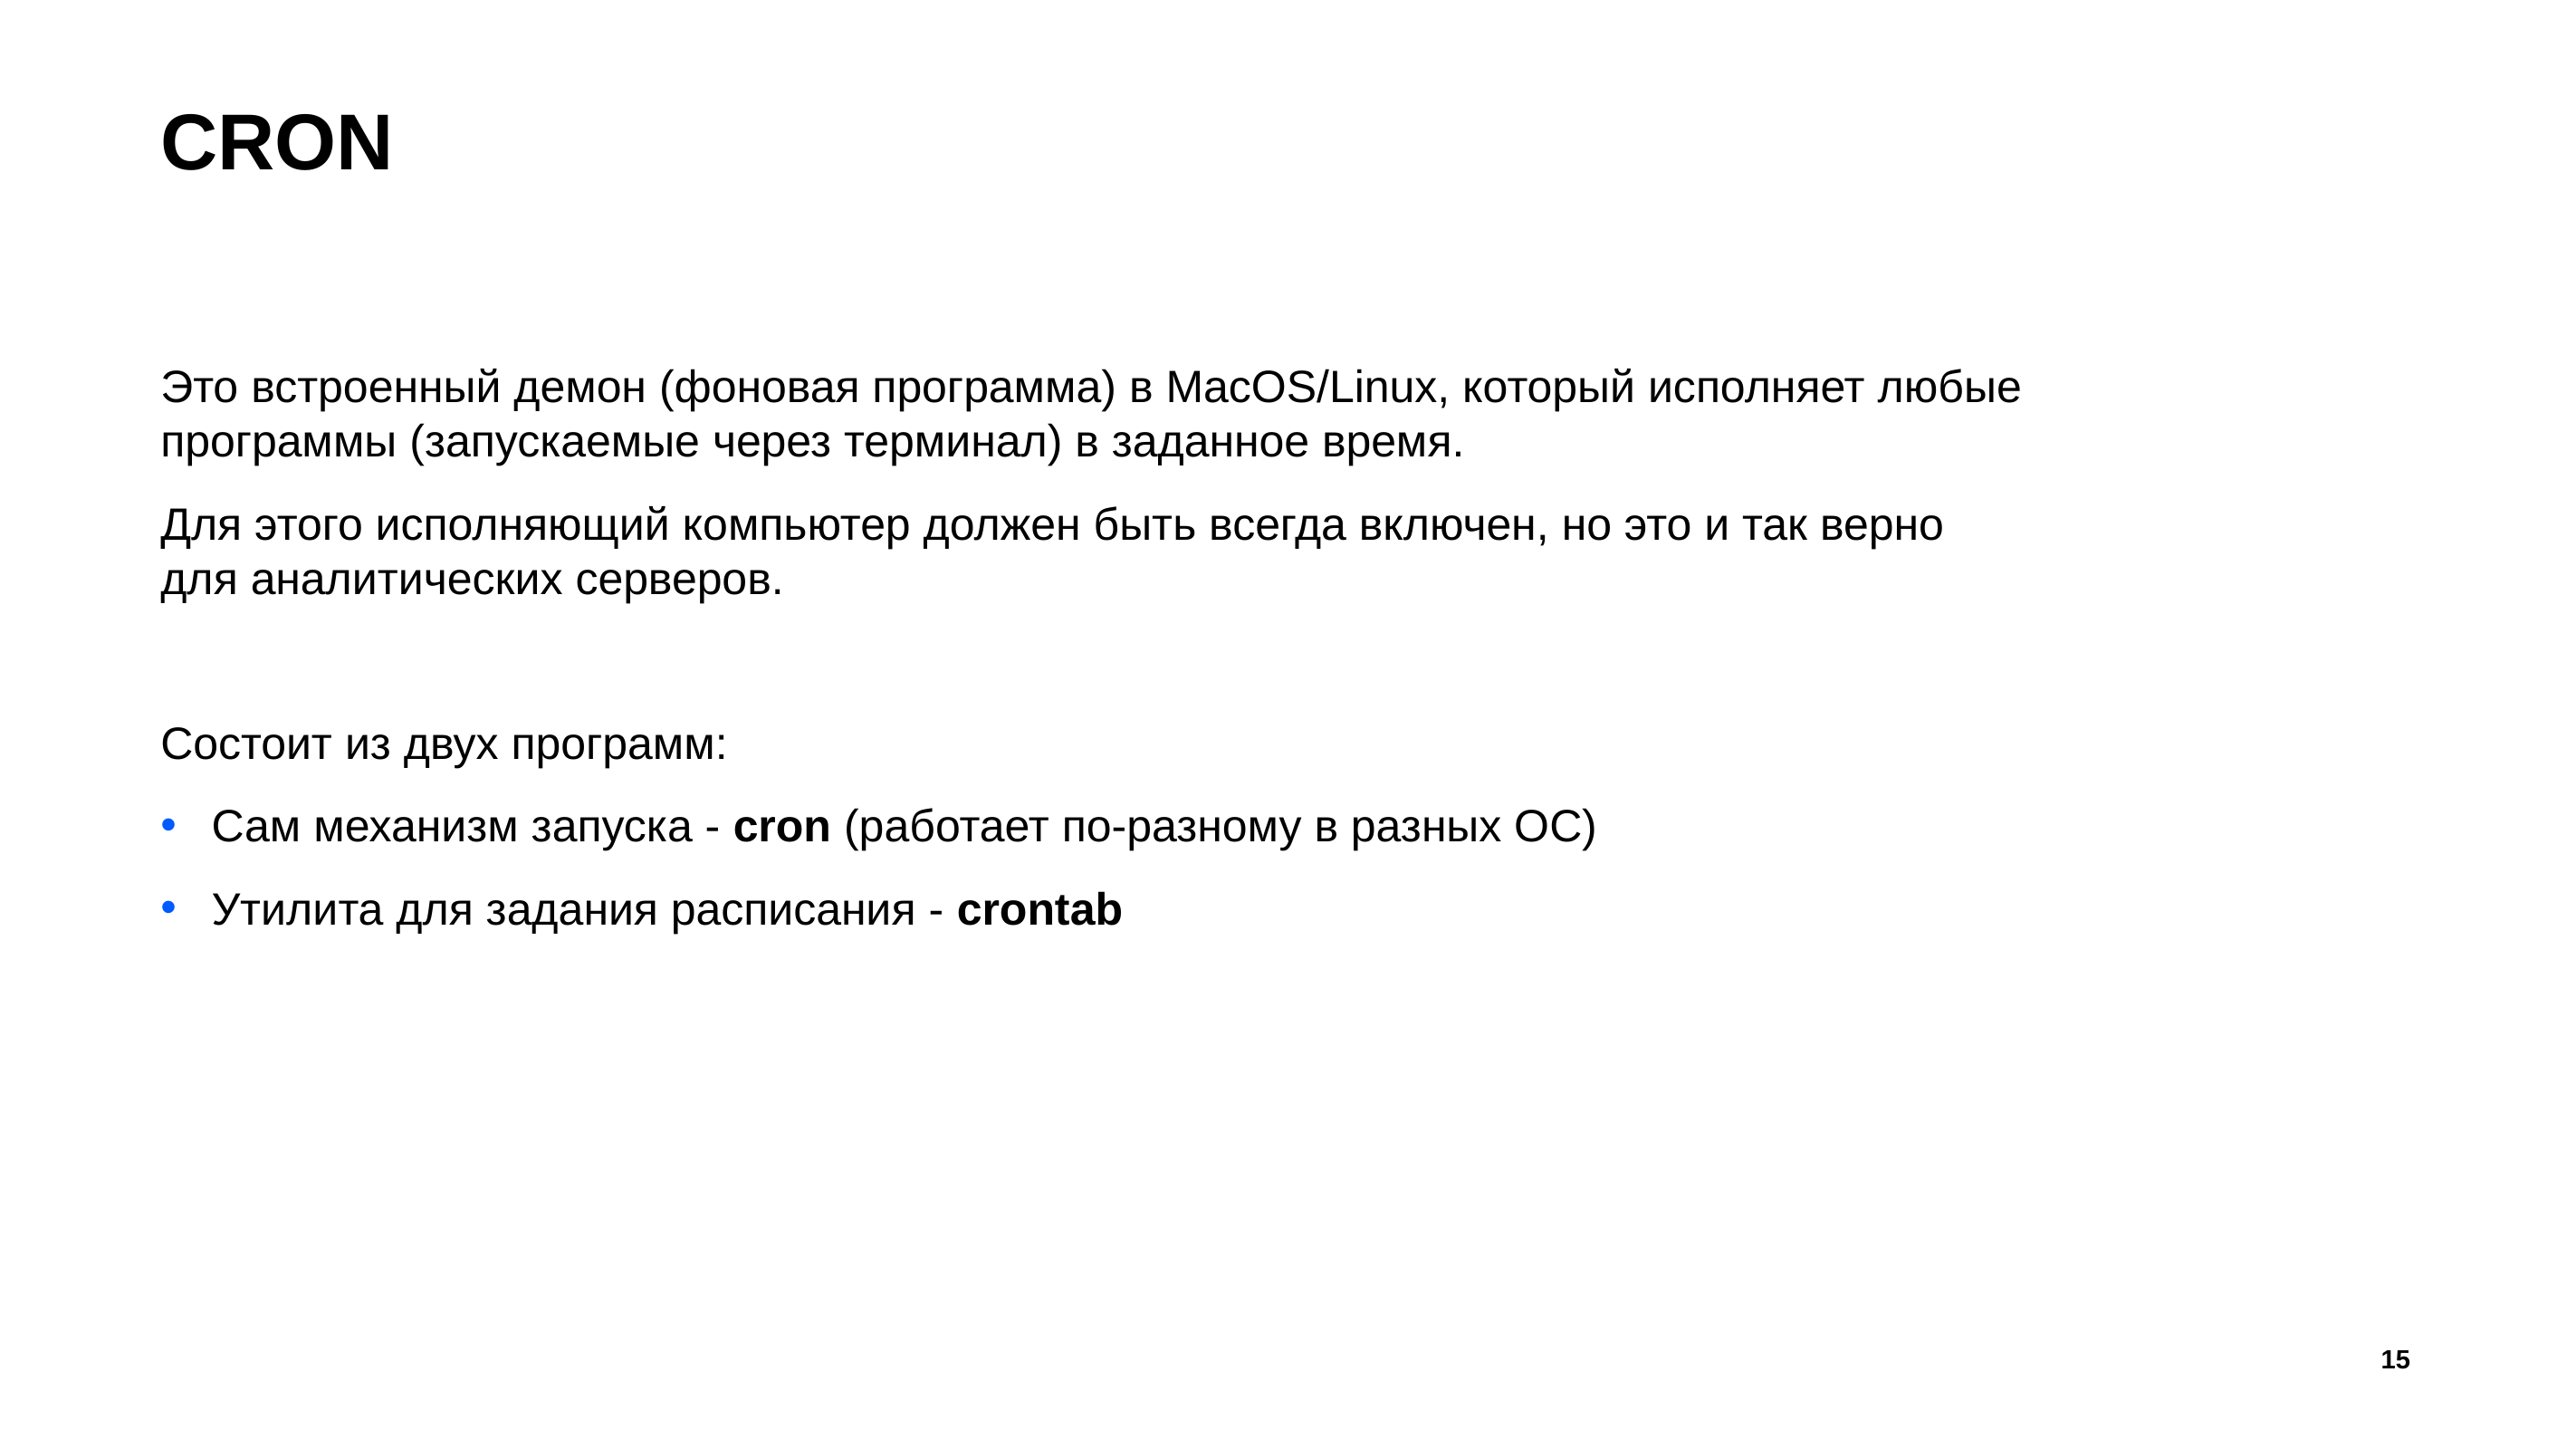

# CRON
Это встроенный демон (фоновая программа) в MacOS/Linux, который исполняет любые программы (запускаемые через терминал) в заданное время.
Для этого исполняющий компьютер должен быть всегда включен, но это и так верно для аналитических серверов.

Состоит из двух программ:
Сам механизм запуска - cron (работает по-разному в разных ОС)
Утилита для задания расписания - crontab

15